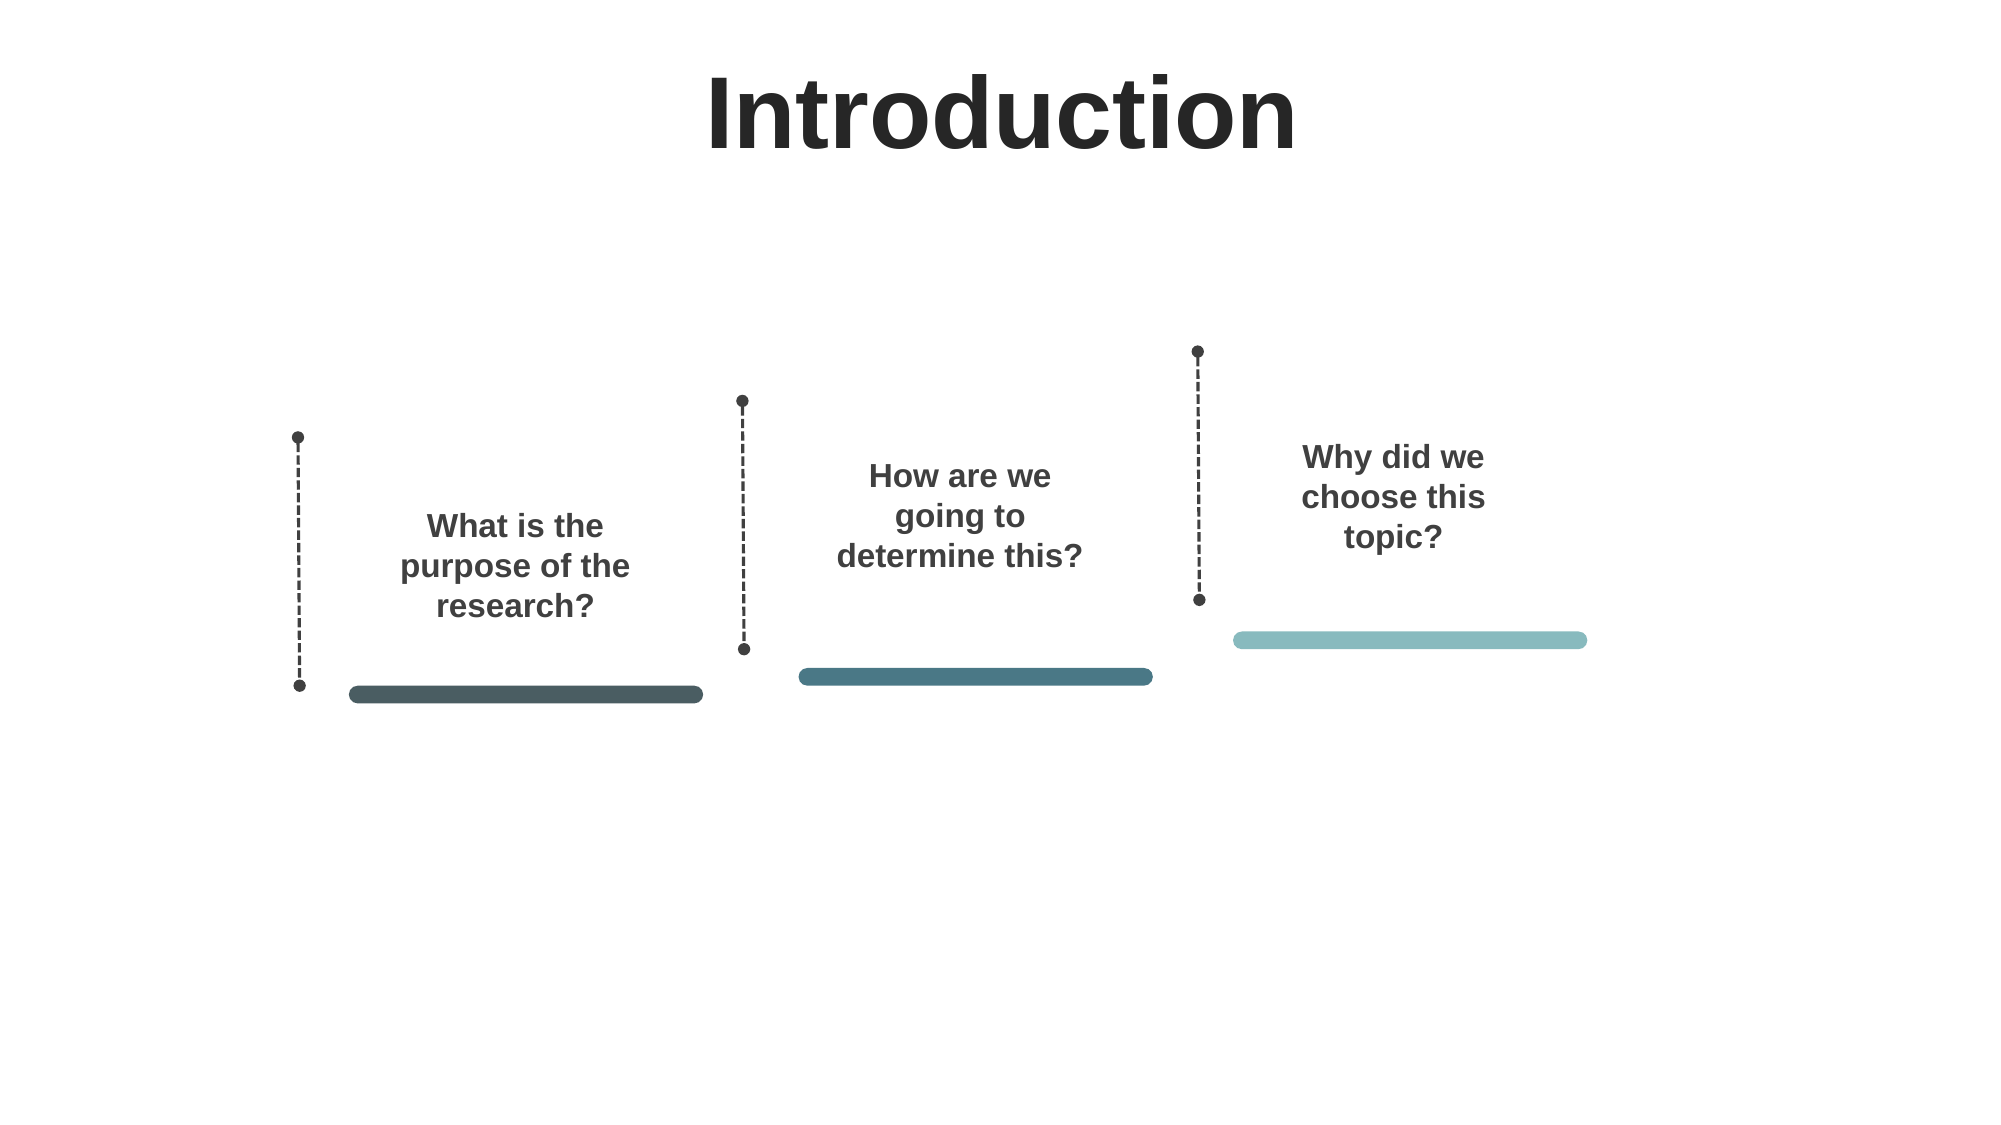

Introduction
Why did we choose this topic?
How are we going to determine this?
What is the purpose of the research?